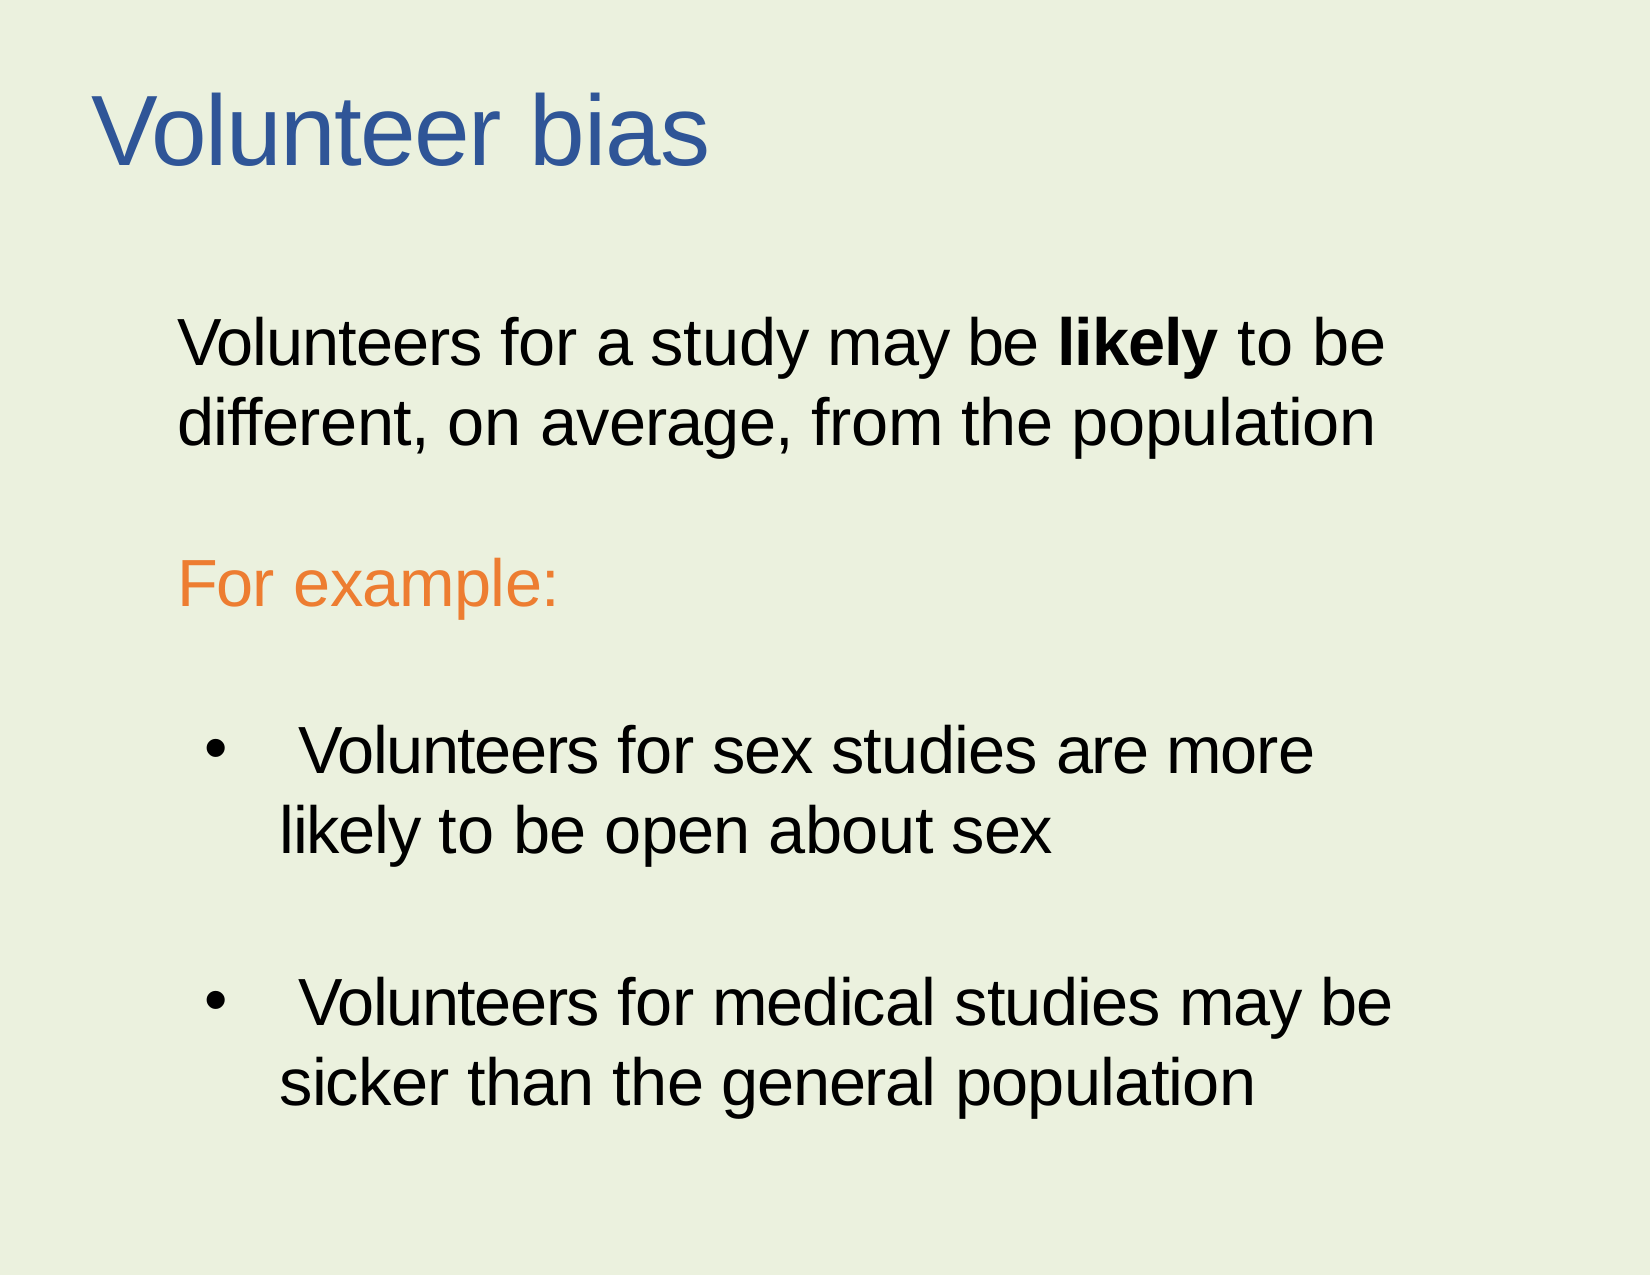

# Volunteer bias
Volunteers for a study may be likely to be  different, on average, from the population

For example:

 Volunteers for sex studies are more  likely to be open about sex

 Volunteers for medical studies may be  sicker than the general population